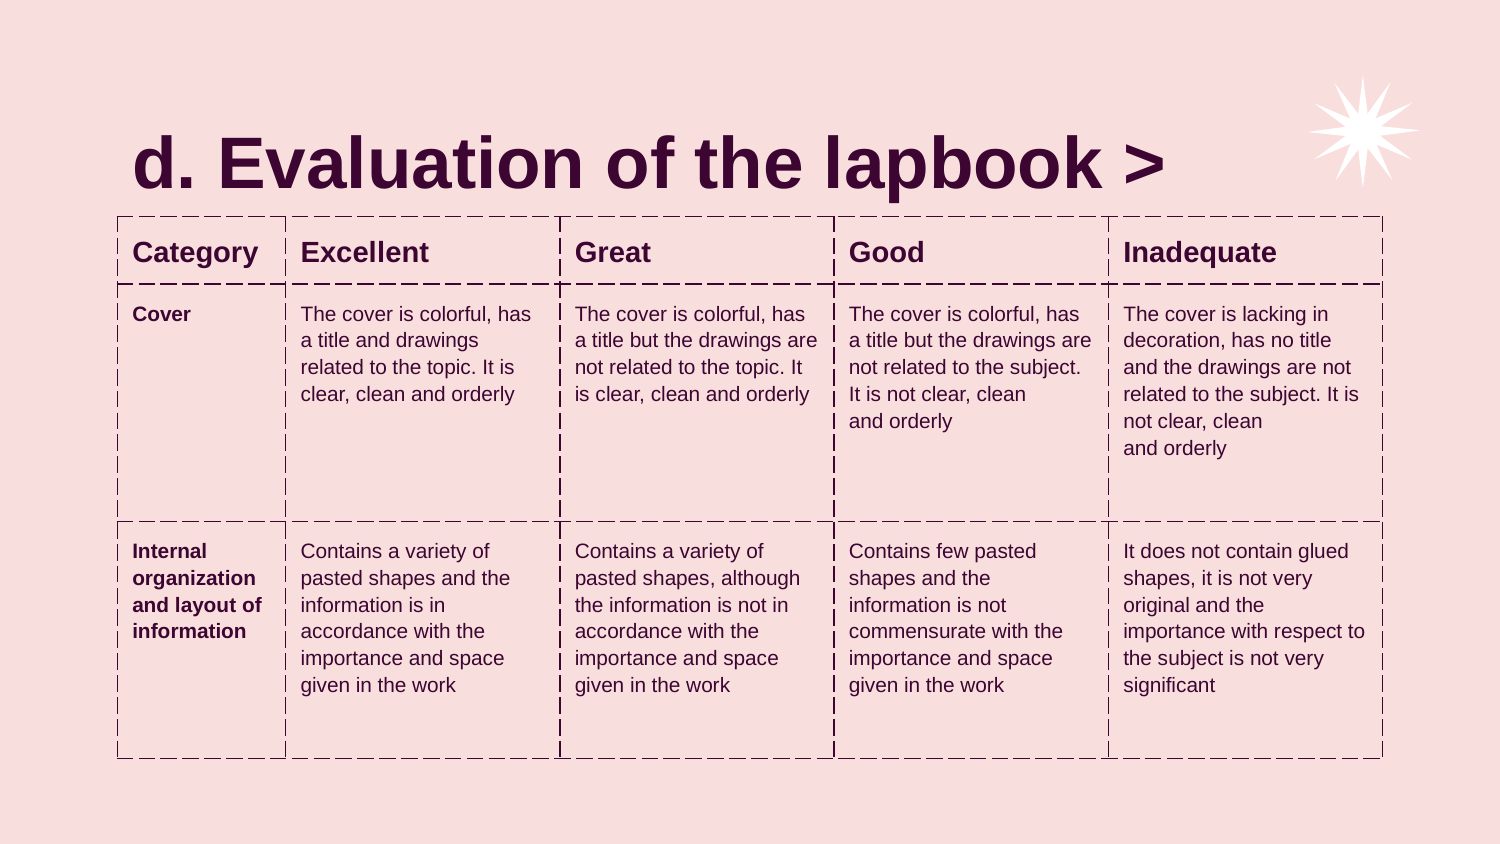

# d. Evaluation of the lapbook >
| Category | Excellent | Great | Good | Inadequate |
| --- | --- | --- | --- | --- |
| Cover | The cover is colorful, has a title and drawings related to the topic. It is clear, clean and orderly | The cover is colorful, has a title but the drawings are not related to the topic. It is clear, clean and orderly | The cover is colorful, has a title but the drawings are not related to the subject. It is not clear, clean and orderly | The cover is lacking in decoration, has no title and the drawings are not related to the subject. It is not clear, clean and orderly |
| Internal organization and layout of information | Contains a variety of pasted shapes and the information is in accordance with the importance and space given in the work | Contains a variety of pasted shapes, although the information is not in accordance with the importance and space given in the work | Contains few pasted shapes and the information is not commensurate with the importance and space given in the work | It does not contain glued shapes, it is not very original and the importance with respect to the subject is not very significant |